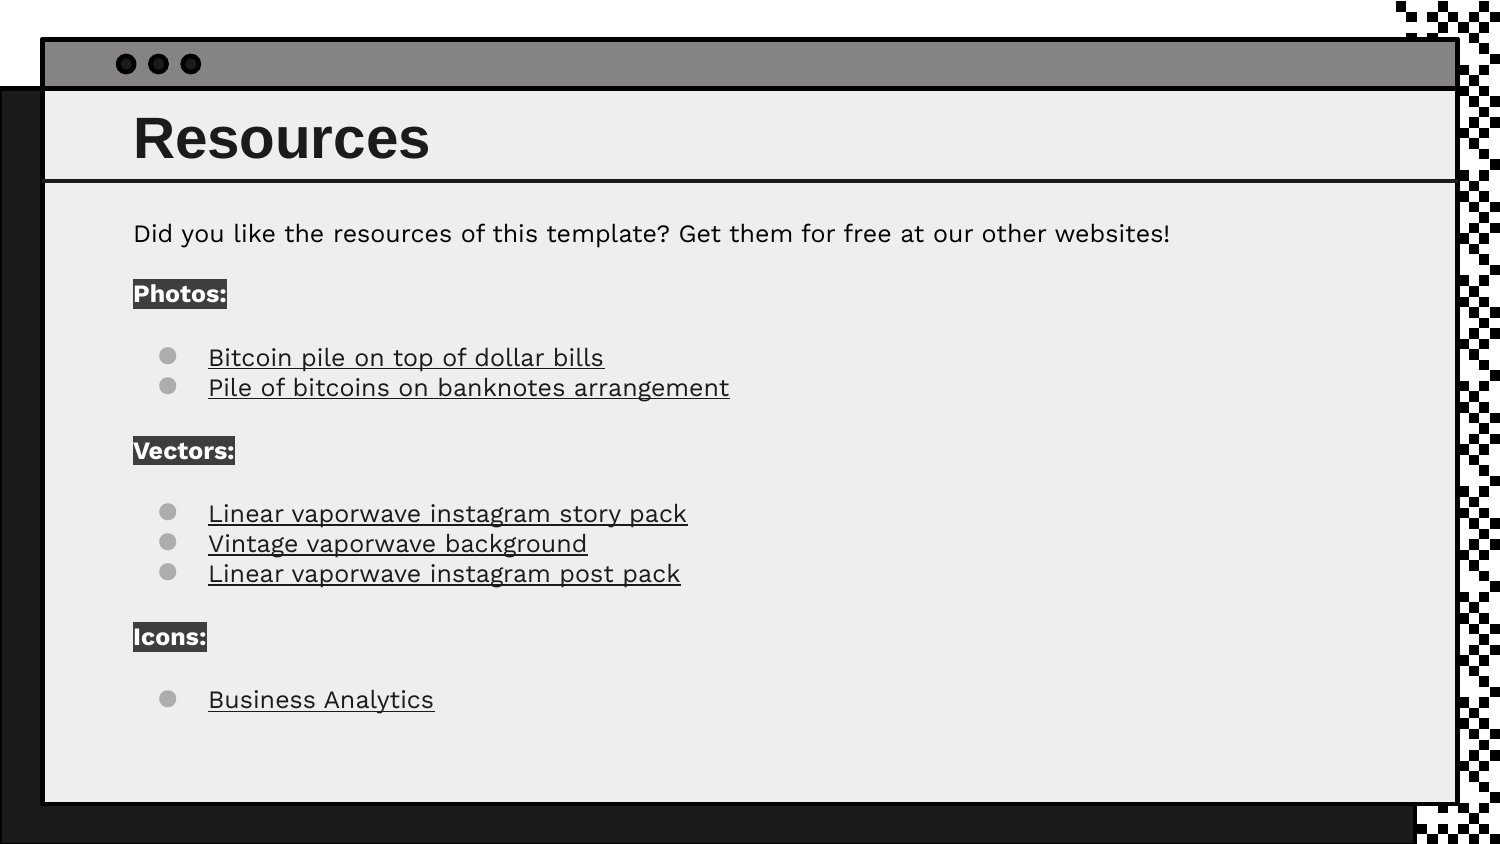

# Resources
Did you like the resources of this template? Get them for free at our other websites!
Photos:
Bitcoin pile on top of dollar bills
Pile of bitcoins on banknotes arrangement
Vectors:
Linear vaporwave instagram story pack
Vintage vaporwave background
Linear vaporwave instagram post pack
Icons:
Business Analytics